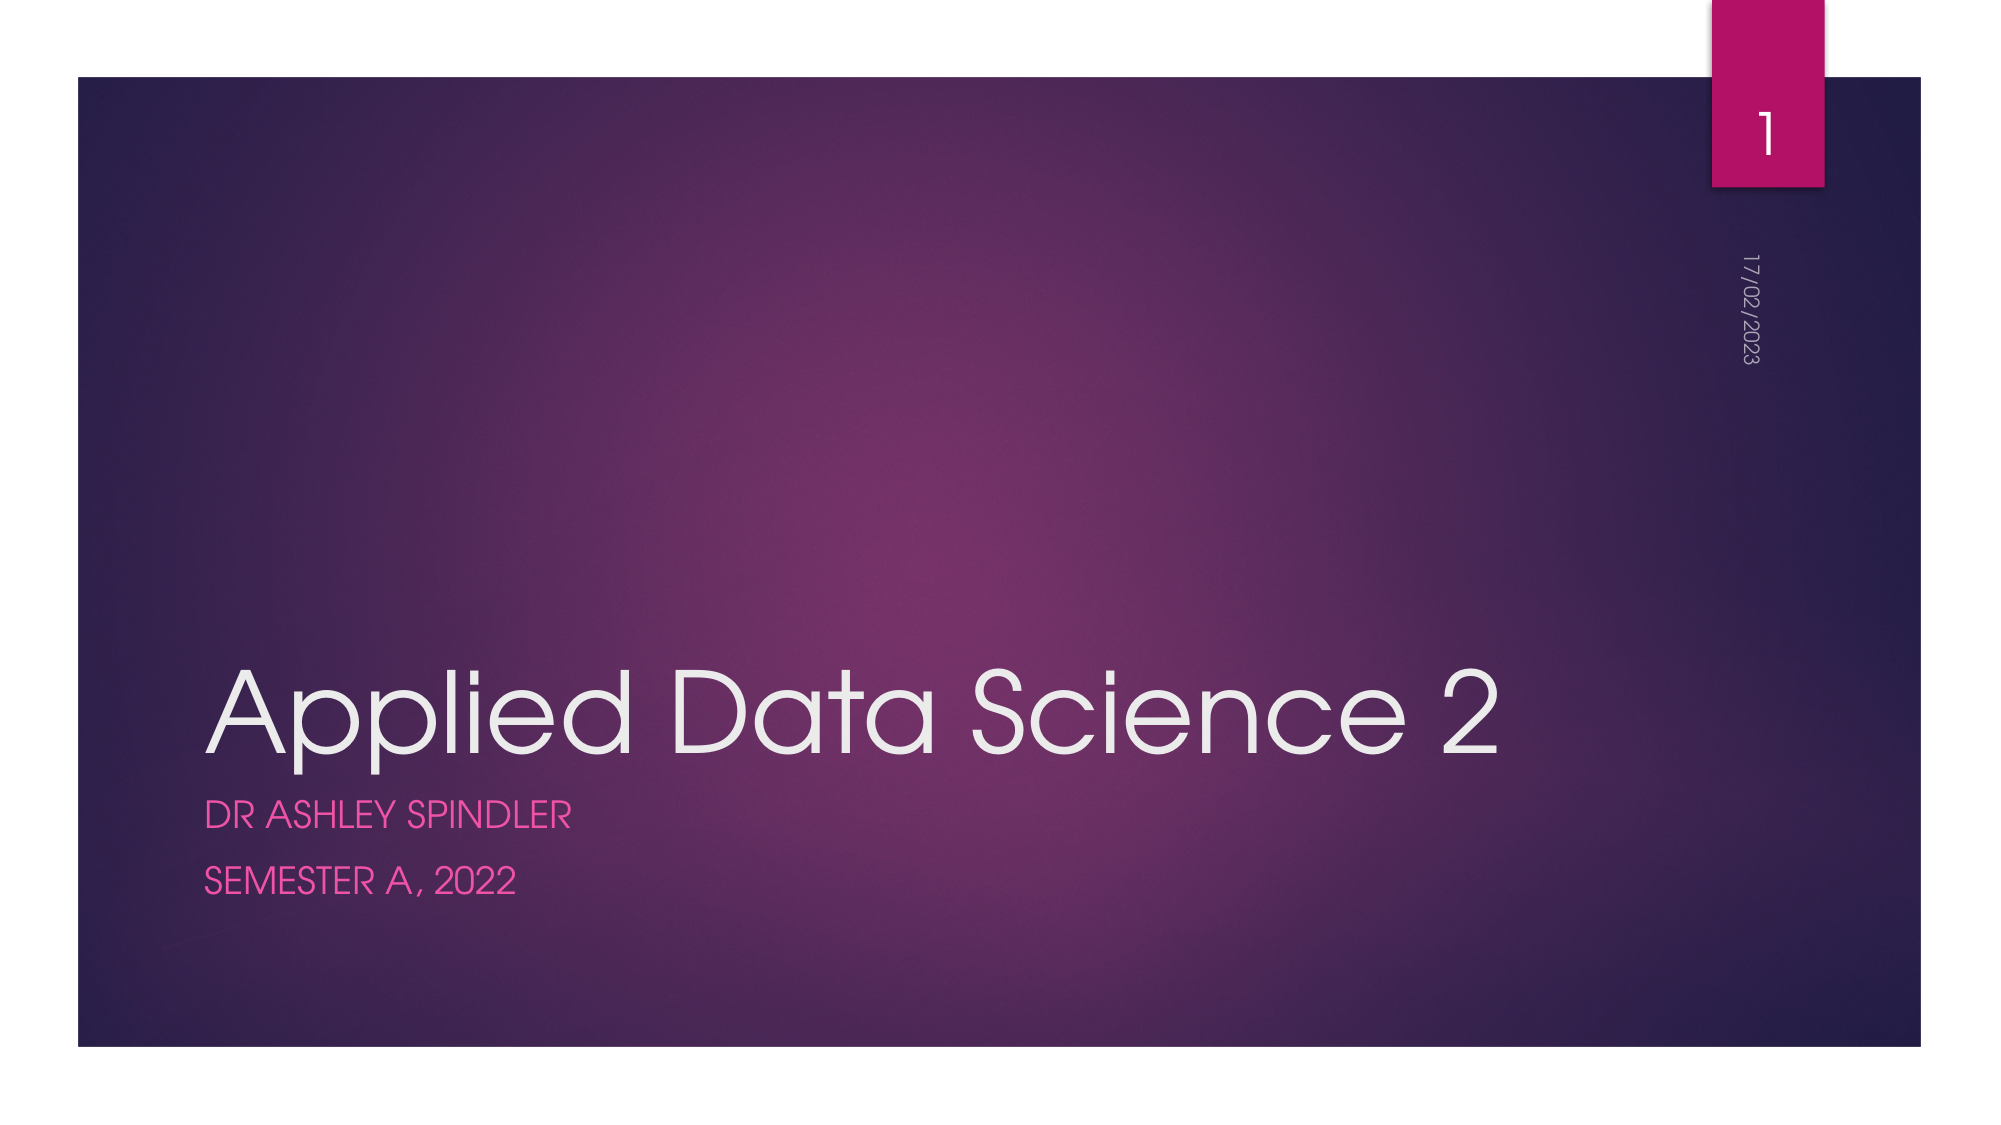

1
17/02/2023
# Applied Data Science 2
Dr Ashley SpindLer
Semester A, 2022